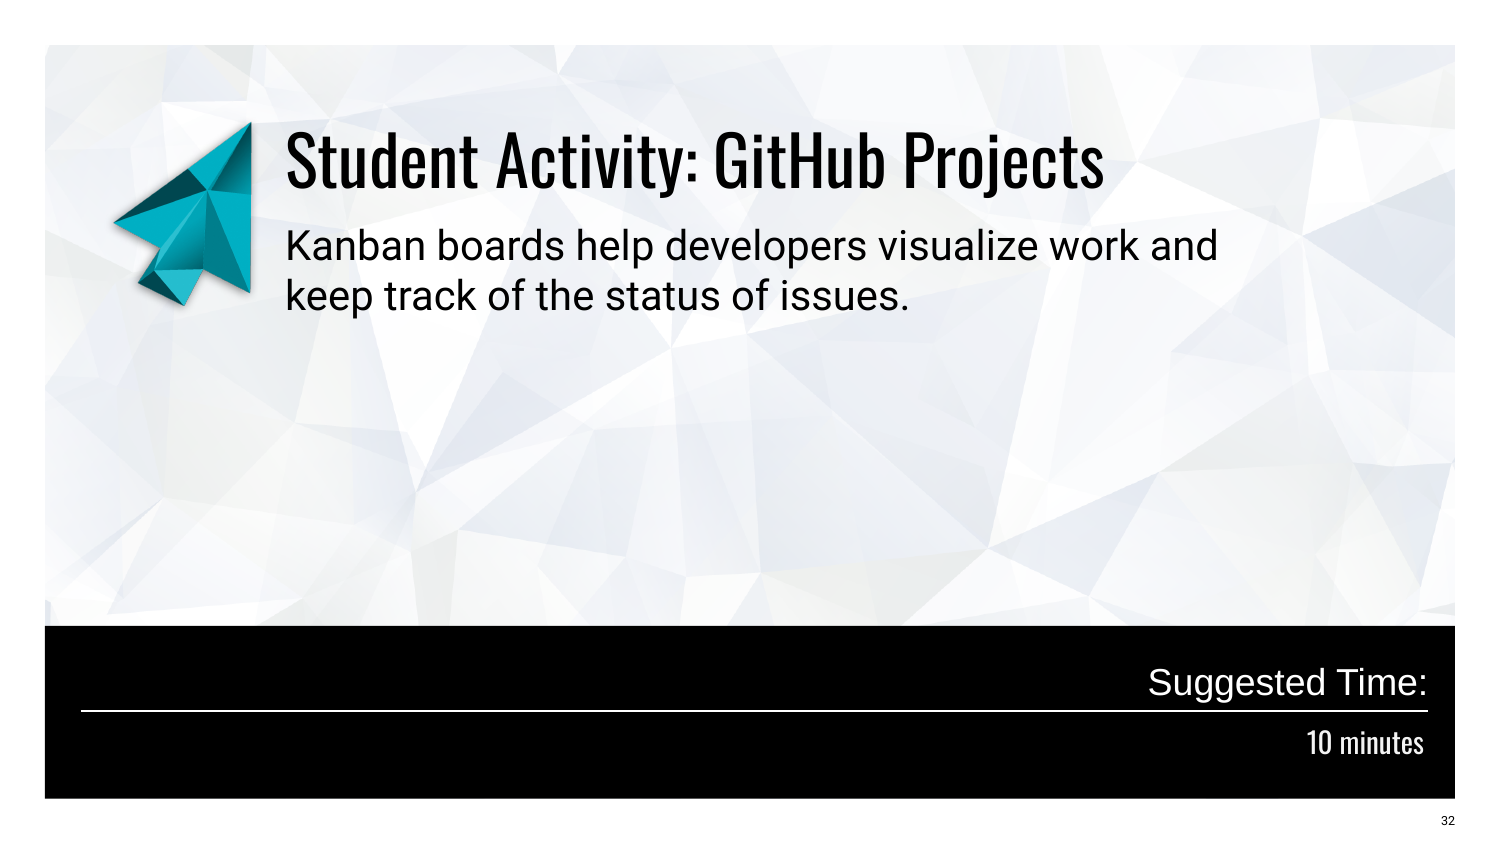

# Student Activity: GitHub Projects
Kanban boards help developers visualize work and
keep track of the status of issues.
10 minutes